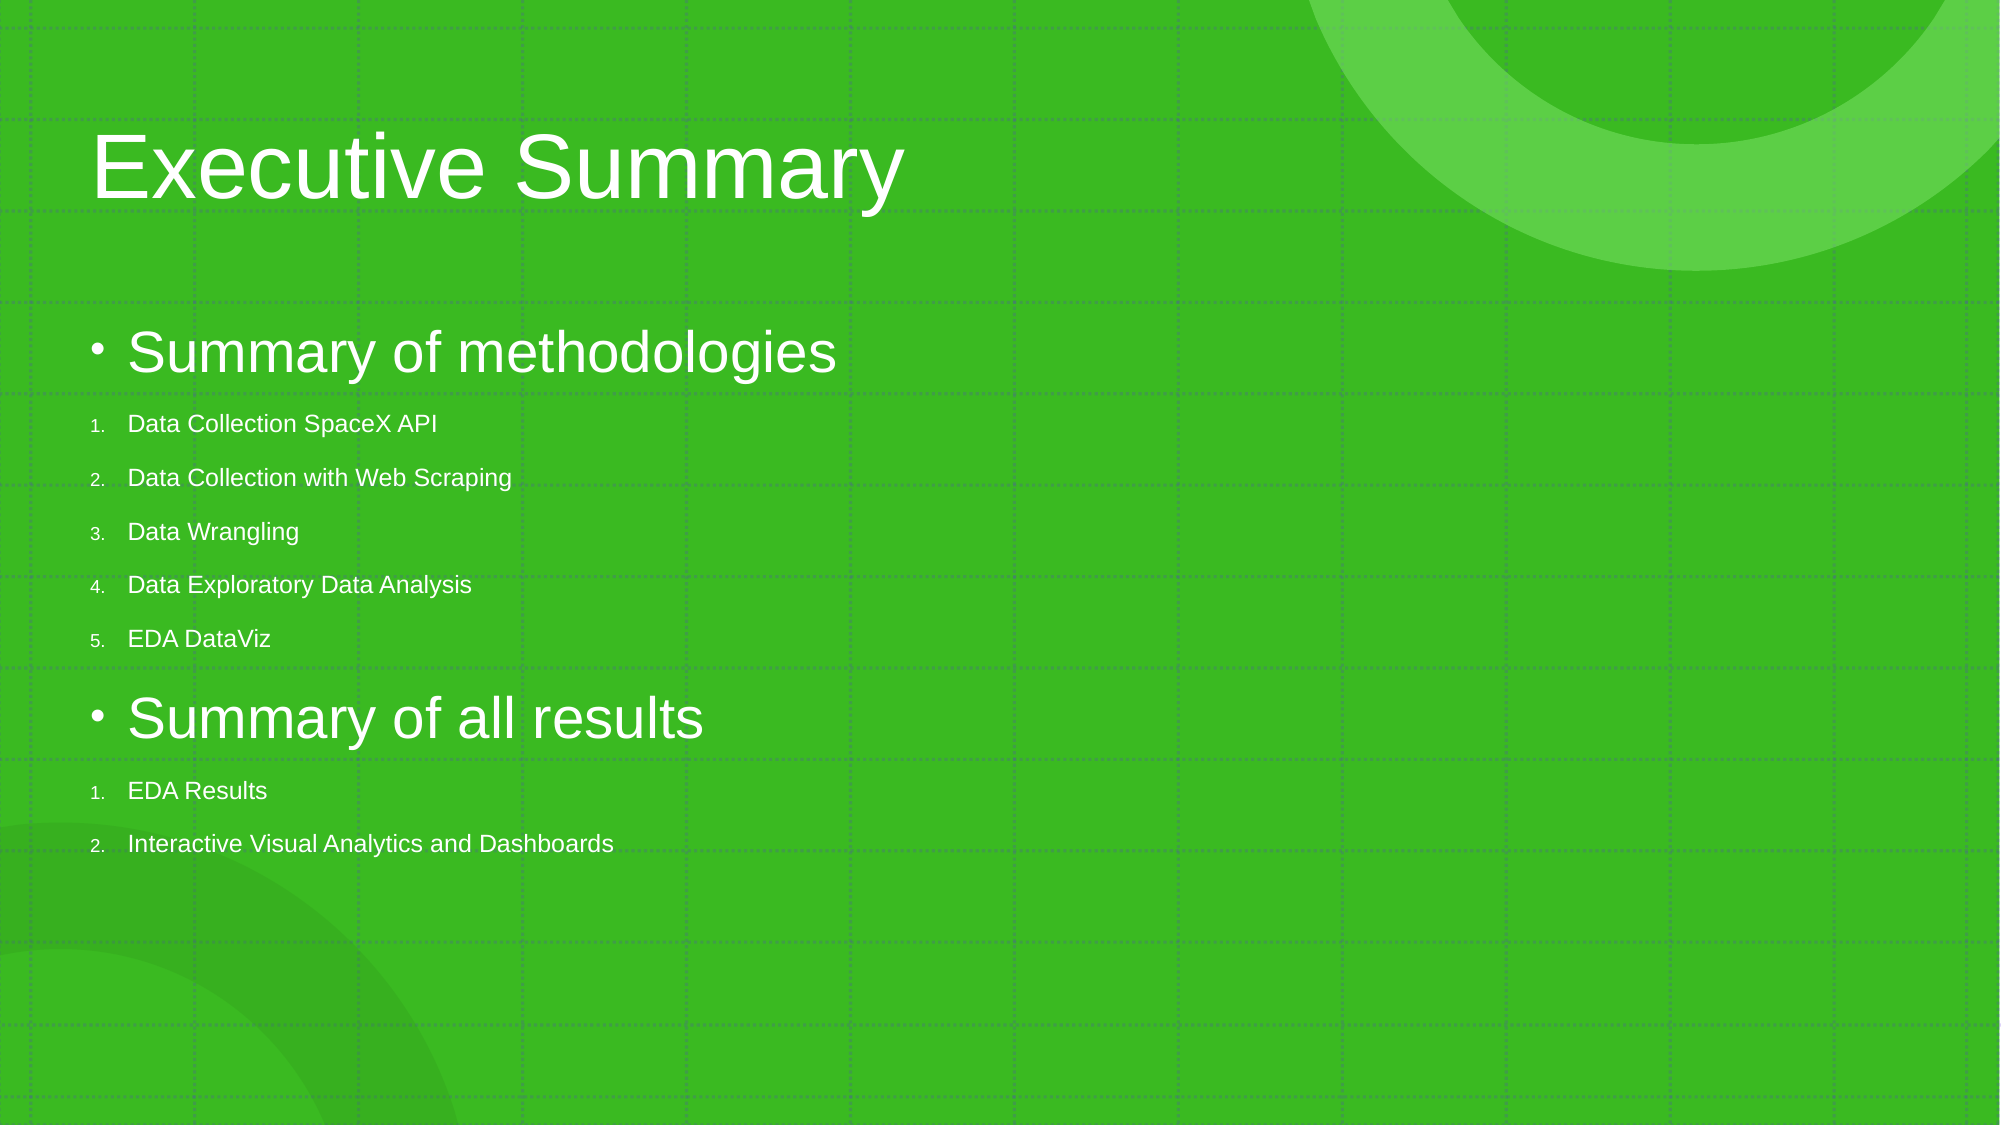

# Executive Summary
Summary of methodologies
Data Collection SpaceX API
Data Collection with Web Scraping
Data Wrangling
Data Exploratory Data Analysis
EDA DataViz
Summary of all results
EDA Results
Interactive Visual Analytics and Dashboards